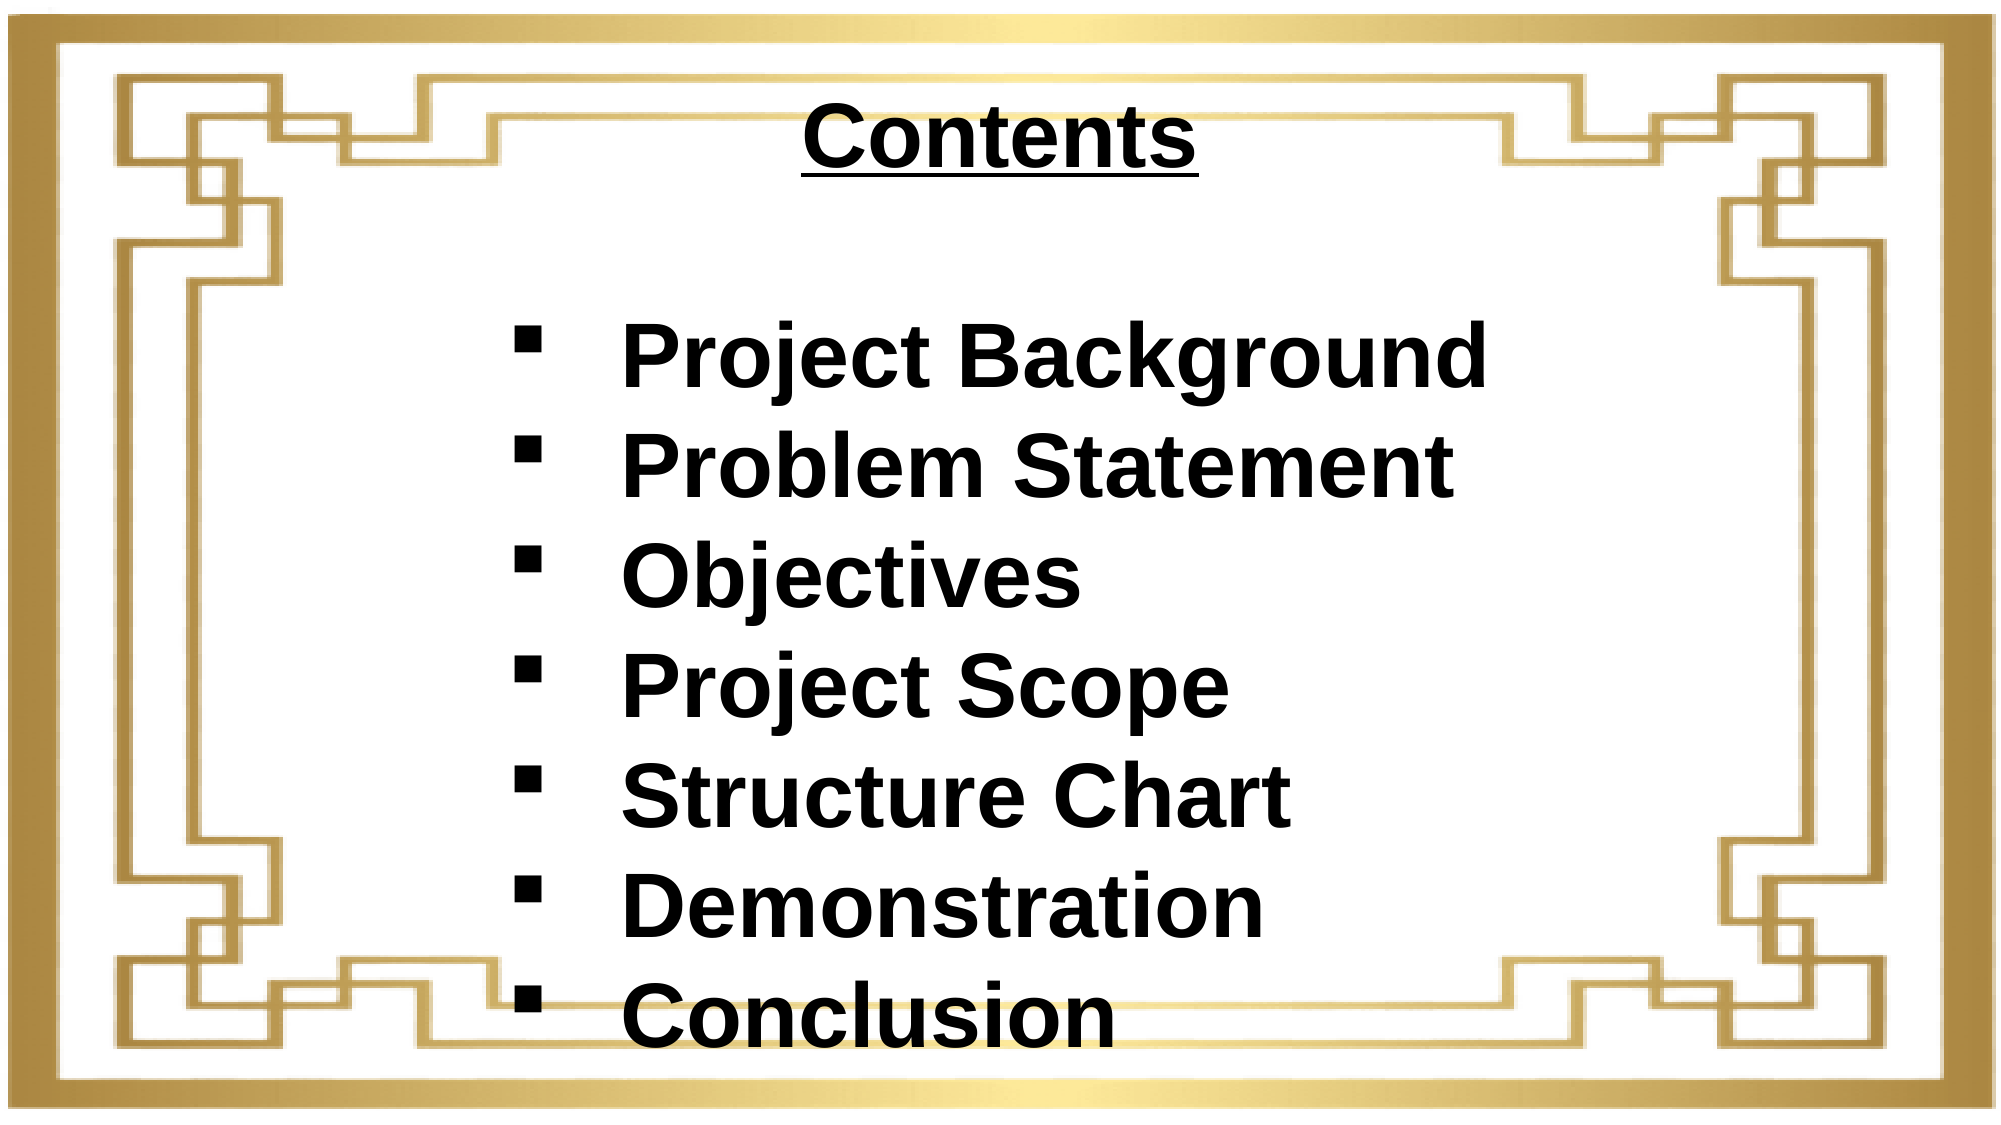

Contents

Project Background
Problem Statement
Objectives
Project Scope
Structure Chart
Demonstration
Conclusion